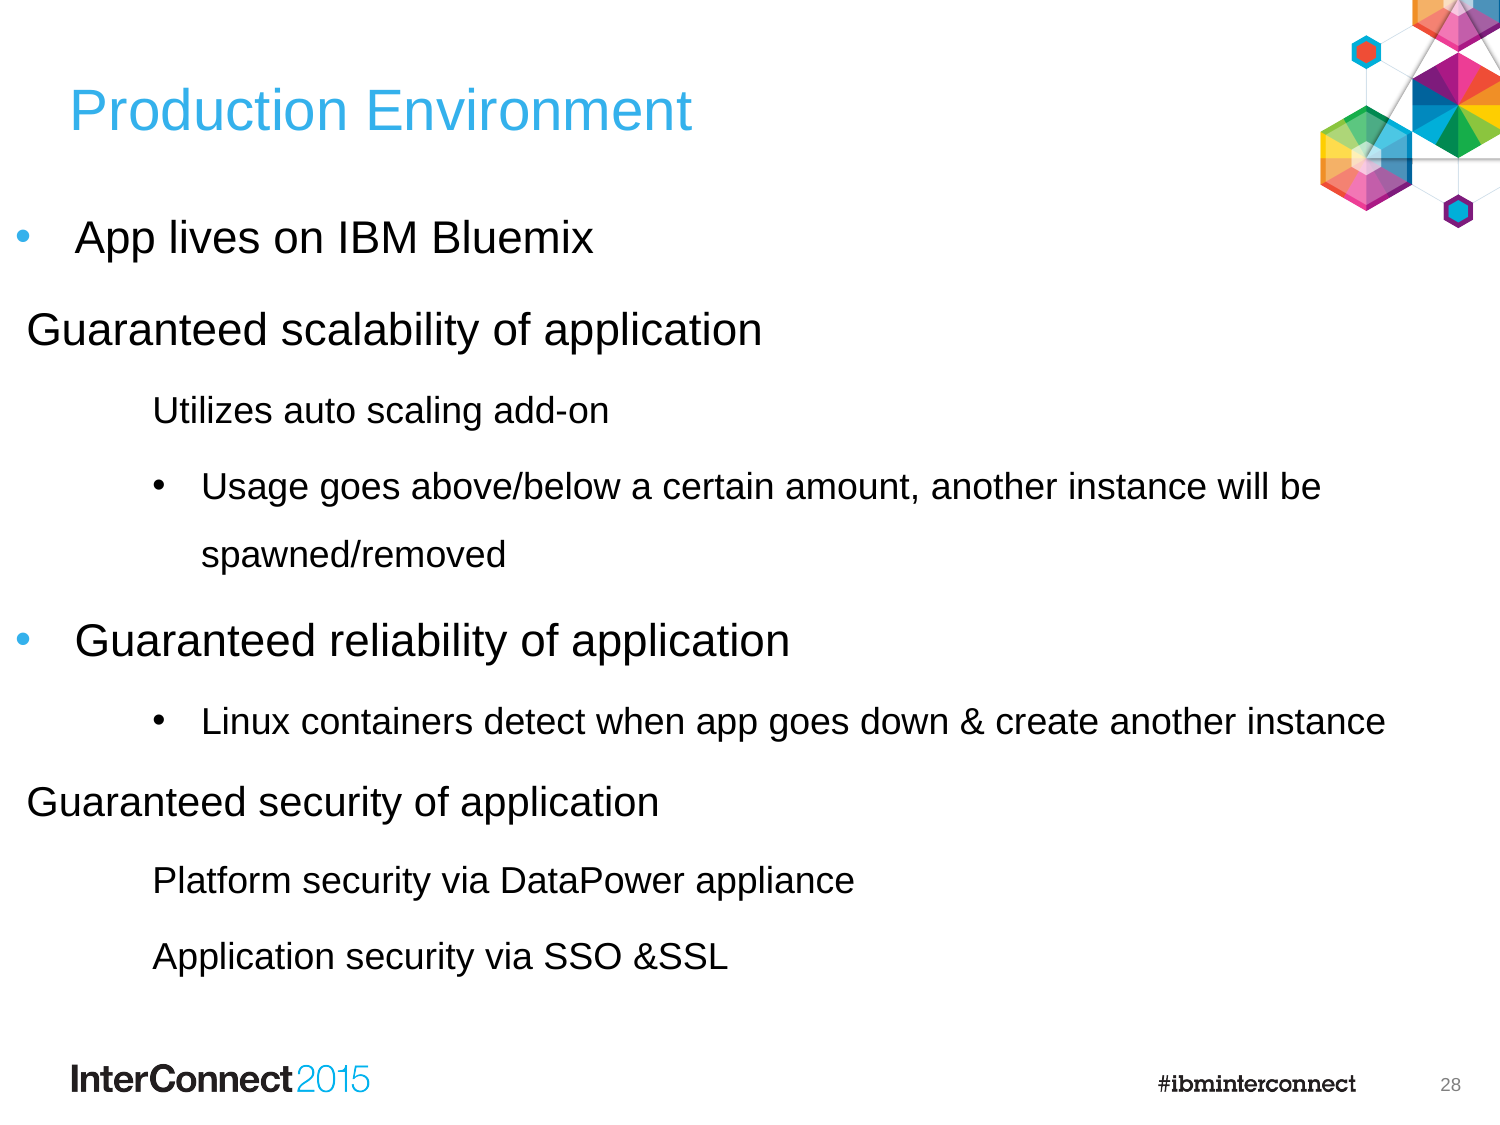

# Production Environment
App lives on IBM Bluemix
Guaranteed scalability of application
Utilizes auto scaling add-on
Usage goes above/below a certain amount, another instance will be spawned/removed
Guaranteed reliability of application
Linux containers detect when app goes down & create another instance
Guaranteed security of application
Platform security via DataPower appliance
Application security via SSO &SSL